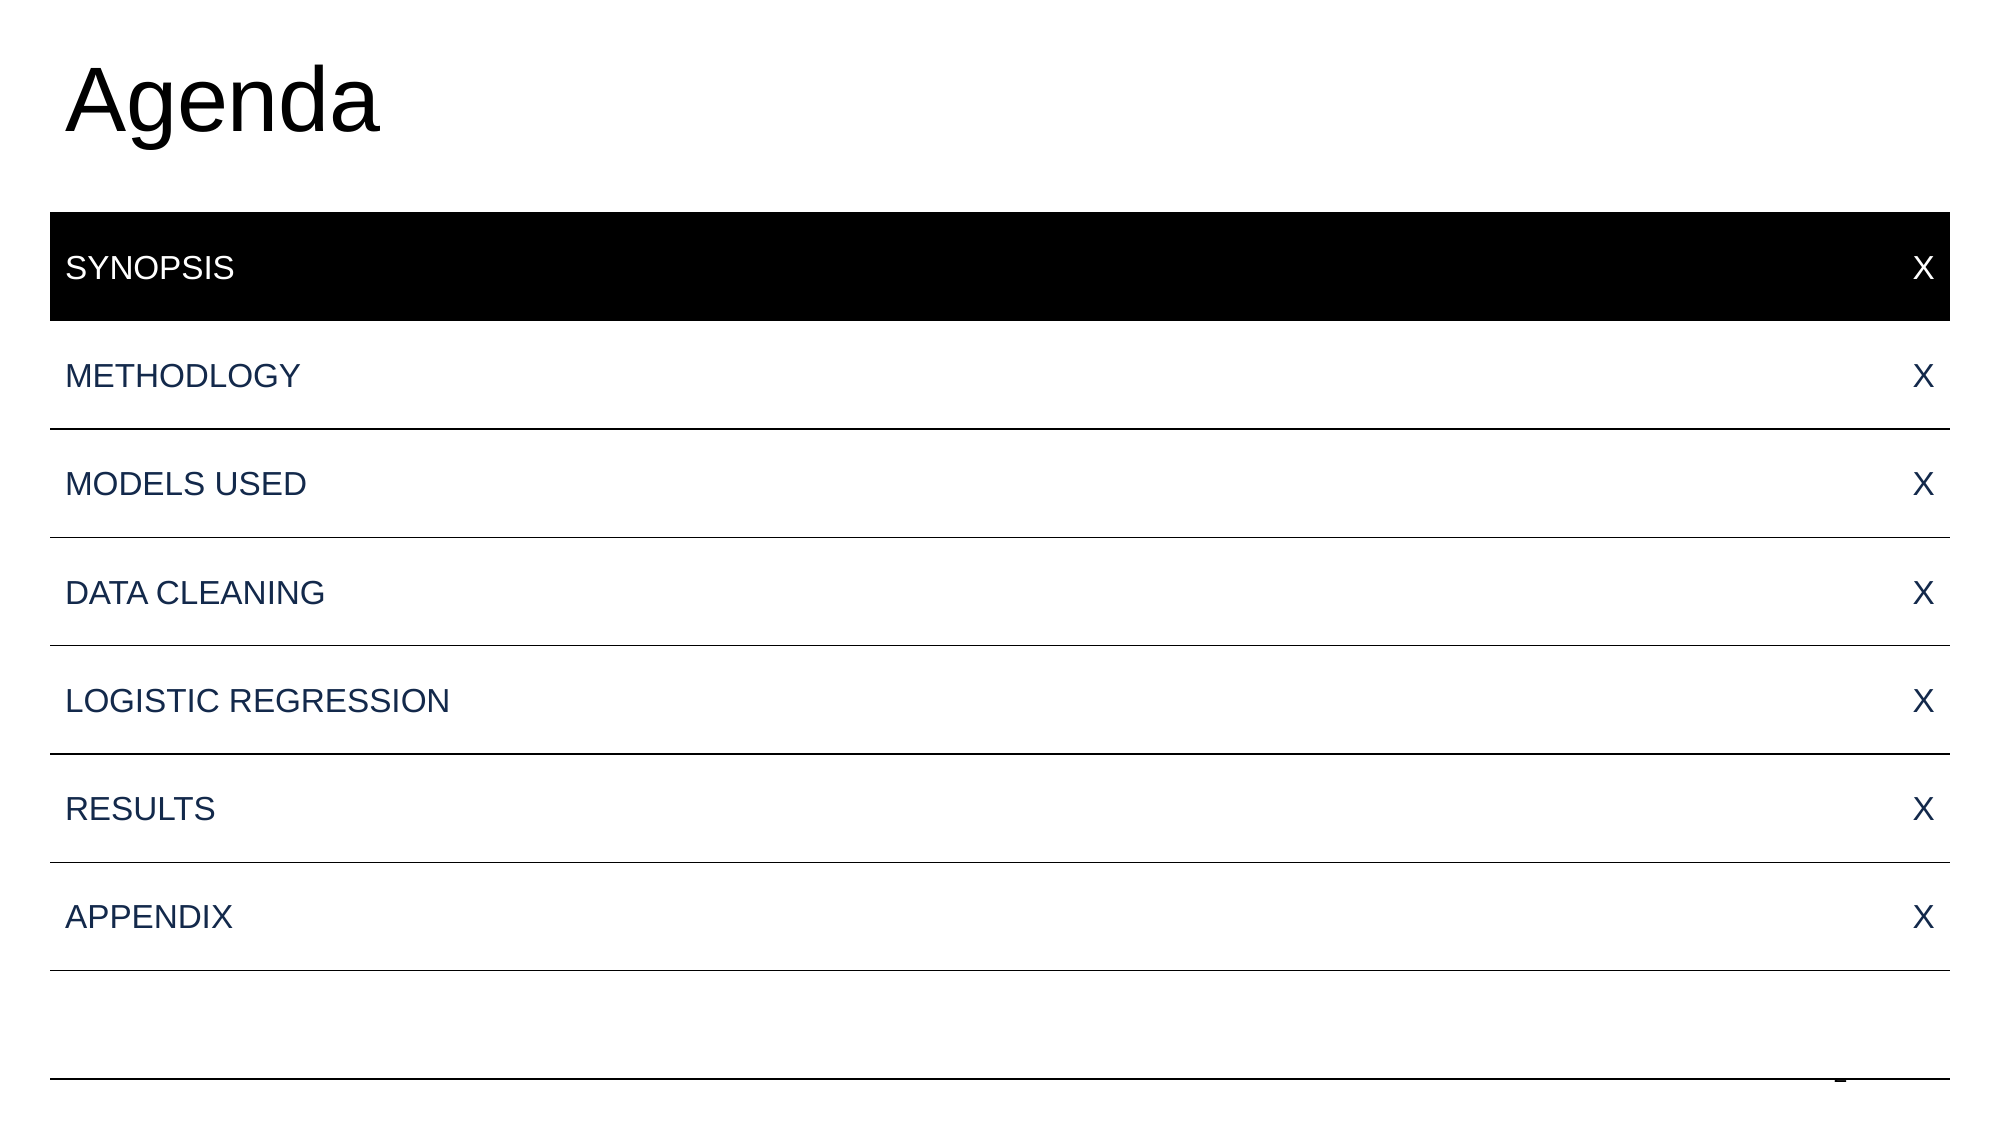

# Agenda
| SYNOPSIS | X |
| --- | --- |
| METHODLOGY | X |
| MODELS USED | X |
| DATA CLEANING | X |
| LOGISTIC REGRESSION | X |
| RESULTS | X |
| APPENDIX | X |
|  |  |
2